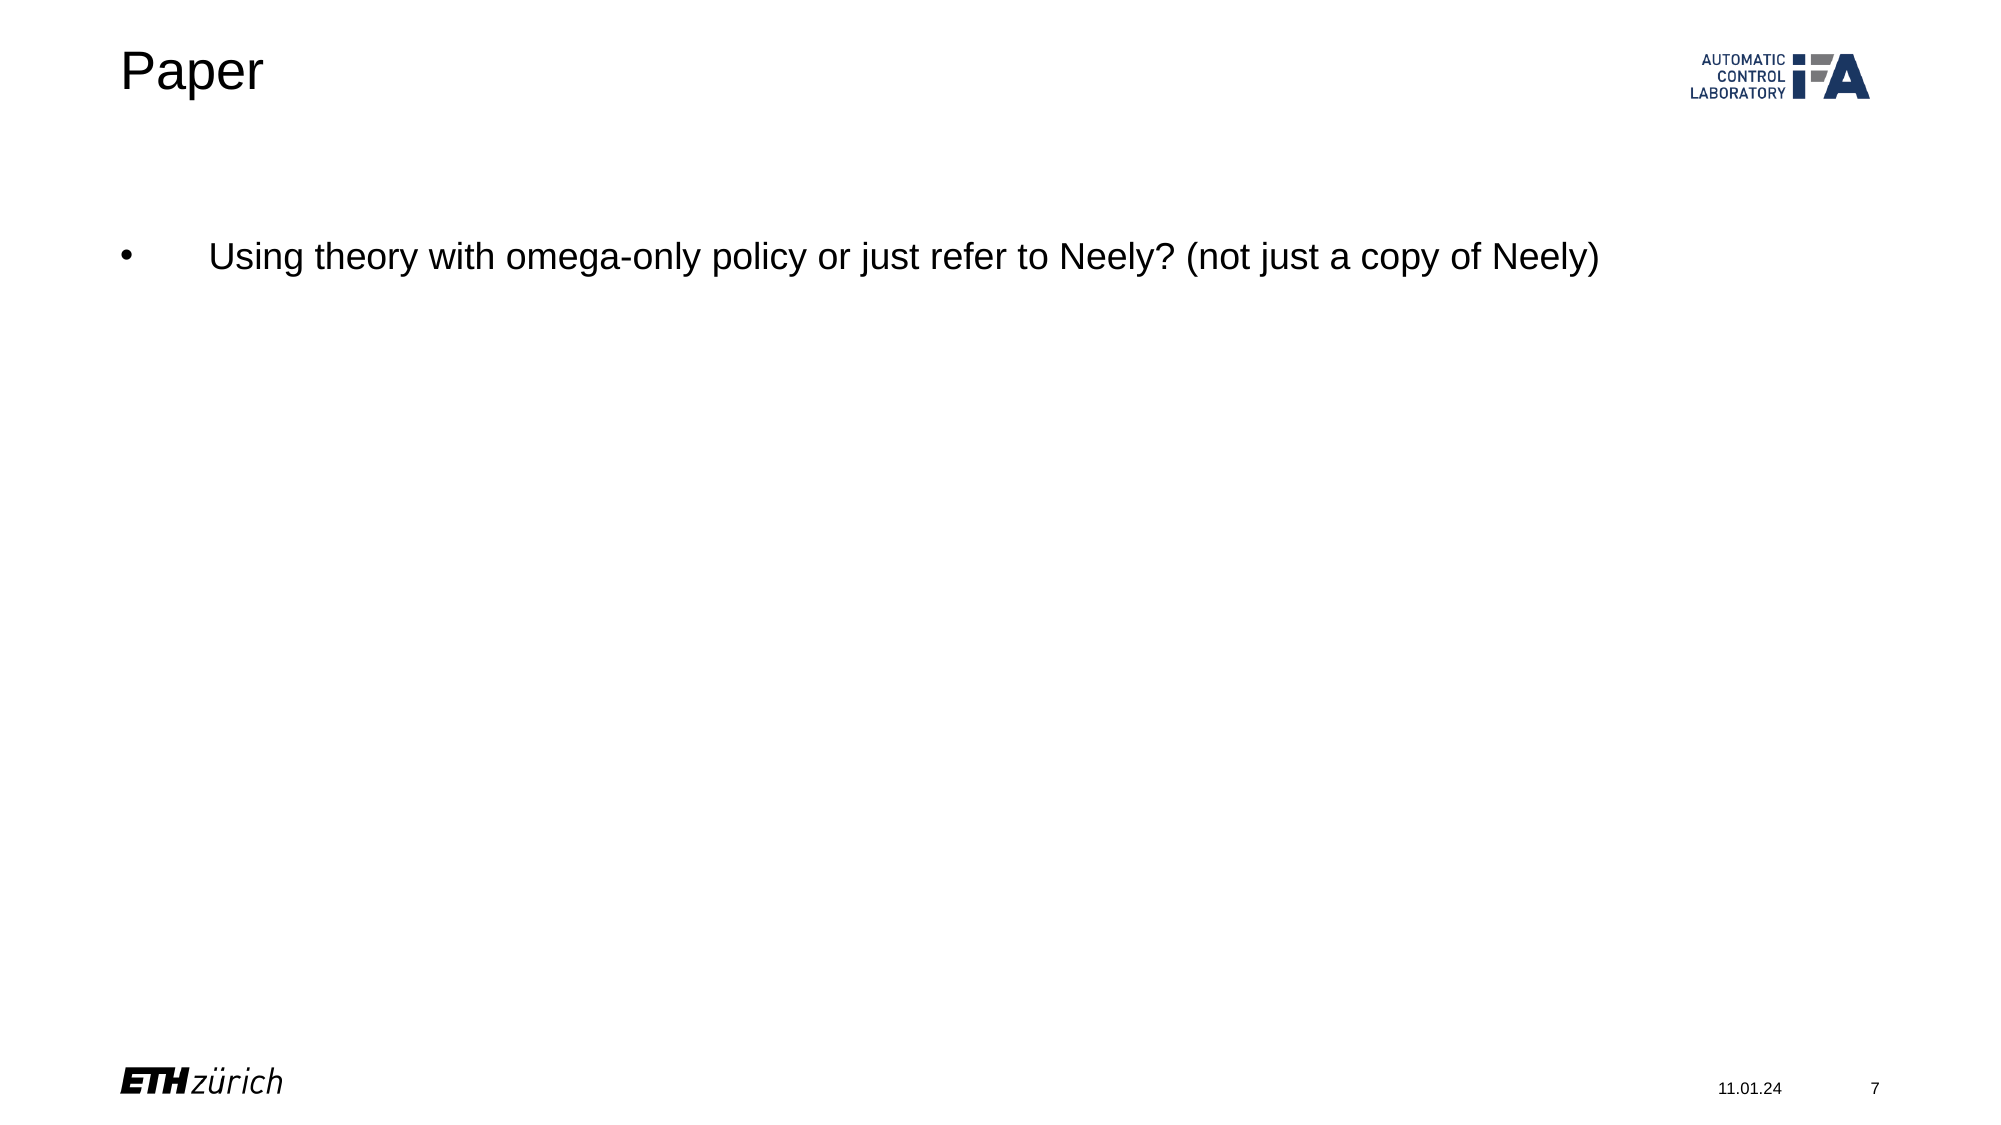

# Paper
Using theory with omega-only policy or just refer to Neely? (not just a copy of Neely)
11.01.24
7